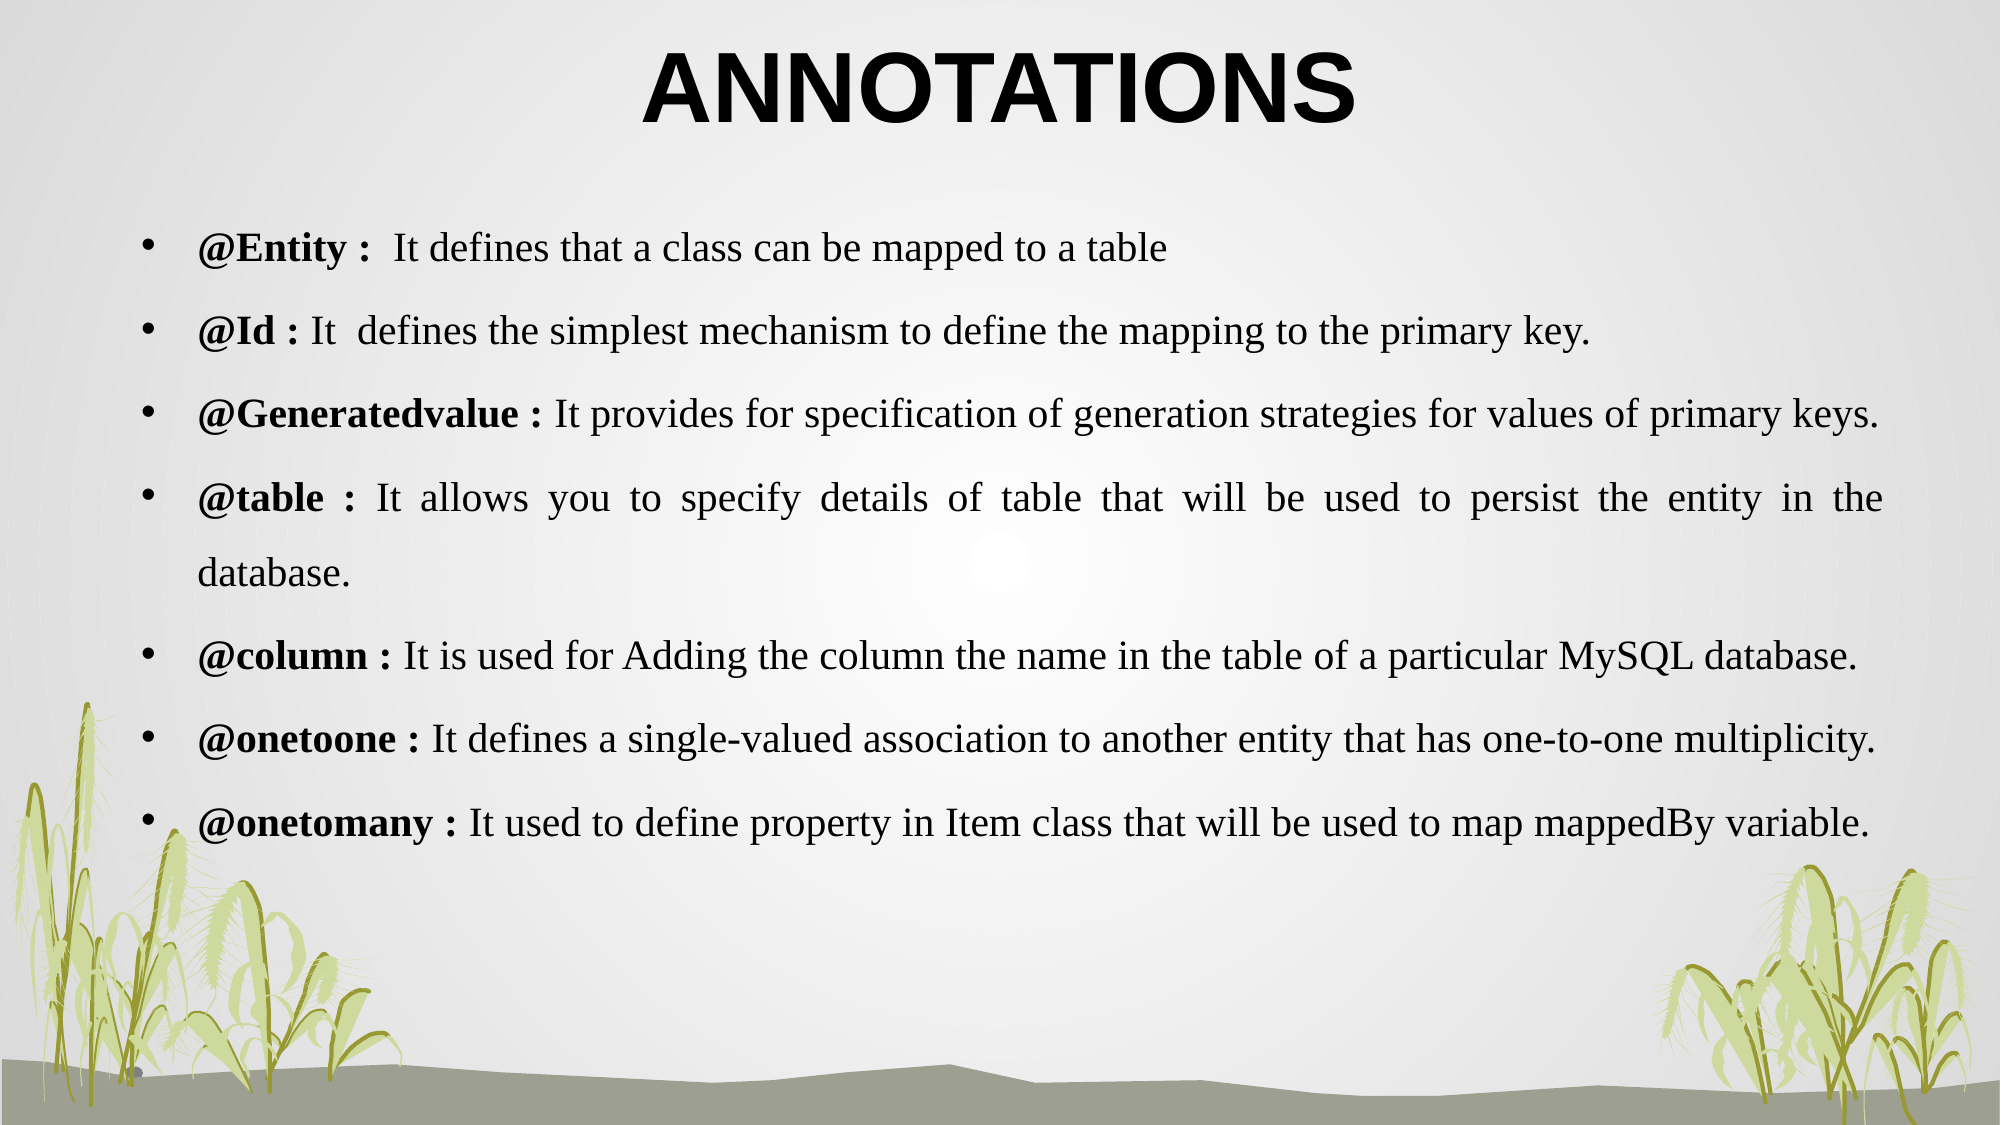

# ANNOTATIONS
@Entity :  It defines that a class can be mapped to a table
@Id : It  defines the simplest mechanism to define the mapping to the primary key.
@Generatedvalue : It provides for specification of generation strategies for values of primary keys.
@table : It allows you to specify details of table that will be used to persist the entity in the database.
@column : It is used for Adding the column the name in the table of a particular MySQL database.
@onetoone : It defines a single-valued association to another entity that has one-to-one multiplicity.
@onetomany : It used to define property in Item class that will be used to map mappedBy variable.